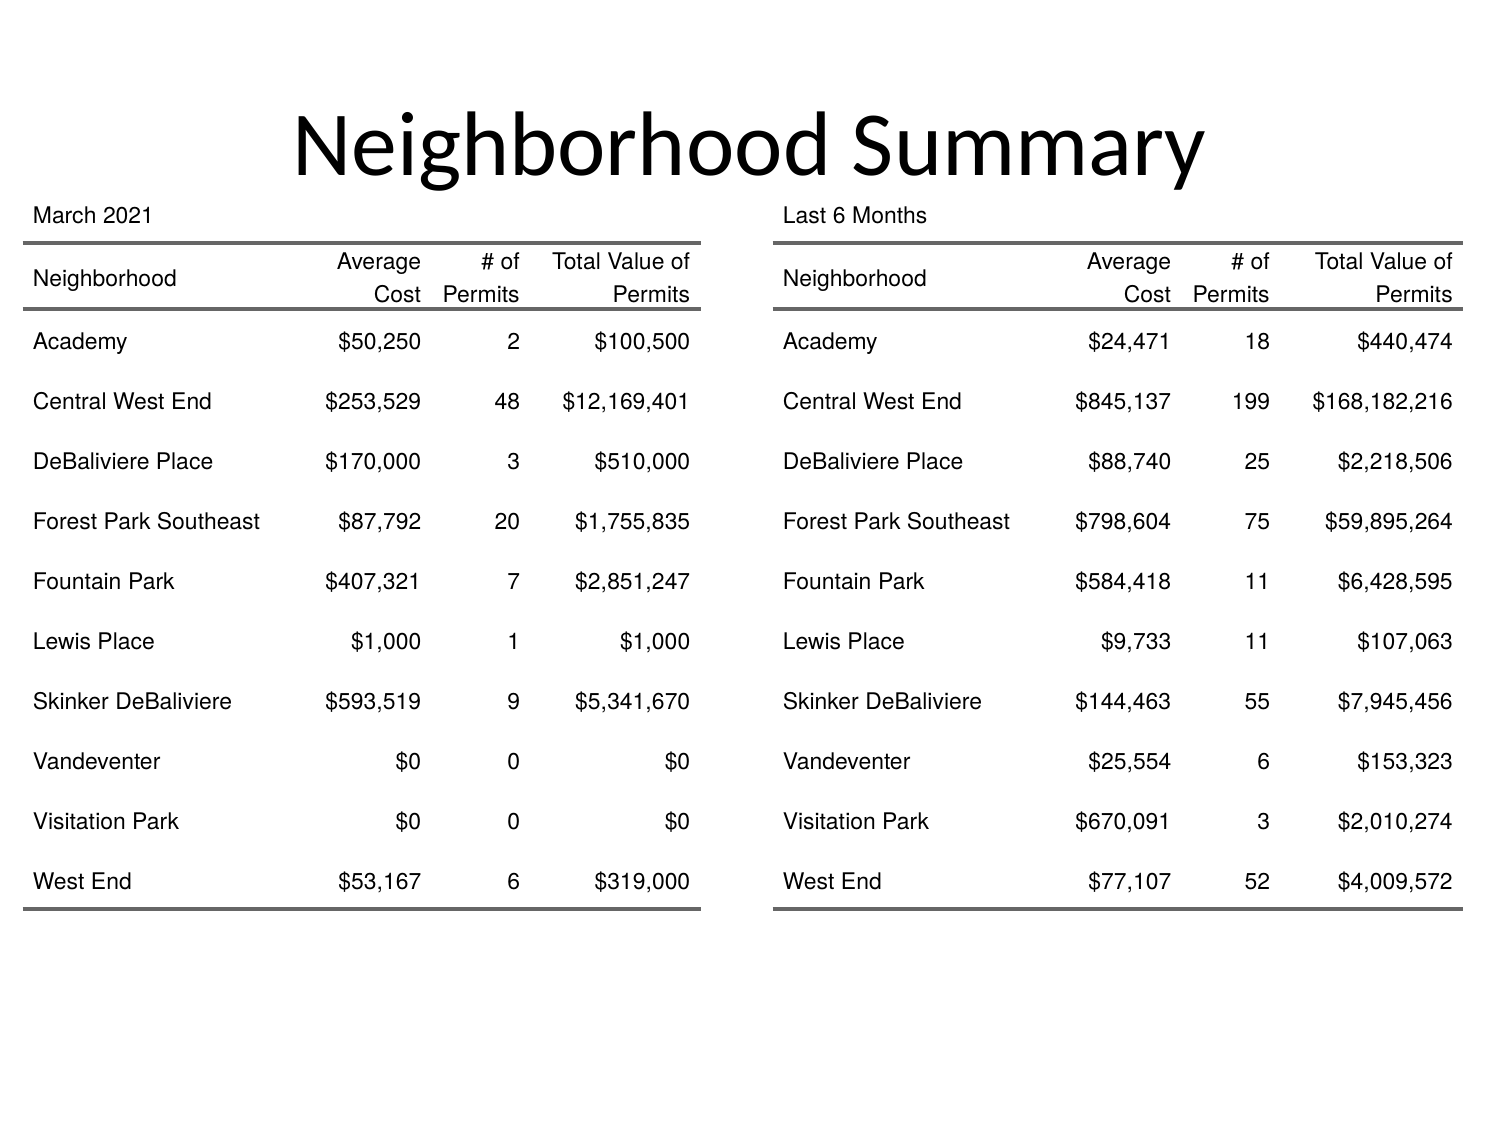

# Neighborhood Summary
| March 2021 | March 2021 | March 2021 | March 2021 |
| --- | --- | --- | --- |
| Neighborhood | Average Cost | # of Permits | Total Value of Permits |
| Academy | $50,250 | 2 | $100,500 |
| Central West End | $253,529 | 48 | $12,169,401 |
| DeBaliviere Place | $170,000 | 3 | $510,000 |
| Forest Park Southeast | $87,792 | 20 | $1,755,835 |
| Fountain Park | $407,321 | 7 | $2,851,247 |
| Lewis Place | $1,000 | 1 | $1,000 |
| Skinker DeBaliviere | $593,519 | 9 | $5,341,670 |
| Vandeventer | $0 | 0 | $0 |
| Visitation Park | $0 | 0 | $0 |
| West End | $53,167 | 6 | $319,000 |
| Last 6 Months | Last 6 Months | Last 6 Months | Last 6 Months |
| --- | --- | --- | --- |
| Neighborhood | Average Cost | # of Permits | Total Value of Permits |
| Academy | $24,471 | 18 | $440,474 |
| Central West End | $845,137 | 199 | $168,182,216 |
| DeBaliviere Place | $88,740 | 25 | $2,218,506 |
| Forest Park Southeast | $798,604 | 75 | $59,895,264 |
| Fountain Park | $584,418 | 11 | $6,428,595 |
| Lewis Place | $9,733 | 11 | $107,063 |
| Skinker DeBaliviere | $144,463 | 55 | $7,945,456 |
| Vandeventer | $25,554 | 6 | $153,323 |
| Visitation Park | $670,091 | 3 | $2,010,274 |
| West End | $77,107 | 52 | $4,009,572 |